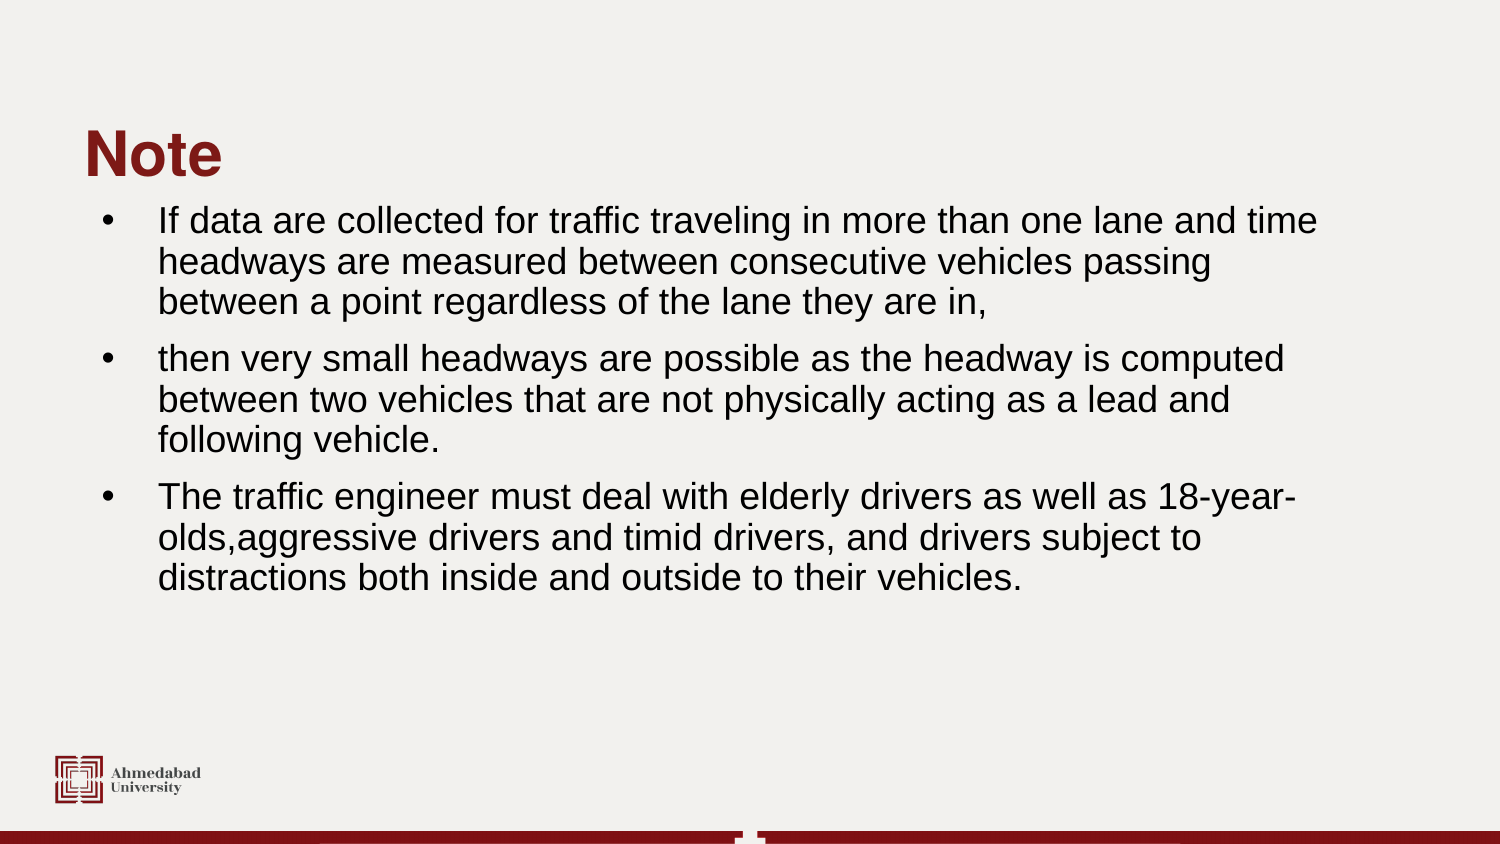

# Note
If data are collected for traffic traveling in more than one lane and time headways are measured between consecutive vehicles passing between a point regardless of the lane they are in,
then very small headways are possible as the headway is computed between two vehicles that are not physically acting as a lead and following vehicle.
The traffic engineer must deal with elderly drivers as well as 18-year-olds,aggressive drivers and timid drivers, and drivers subject to distractions both inside and outside to their vehicles.